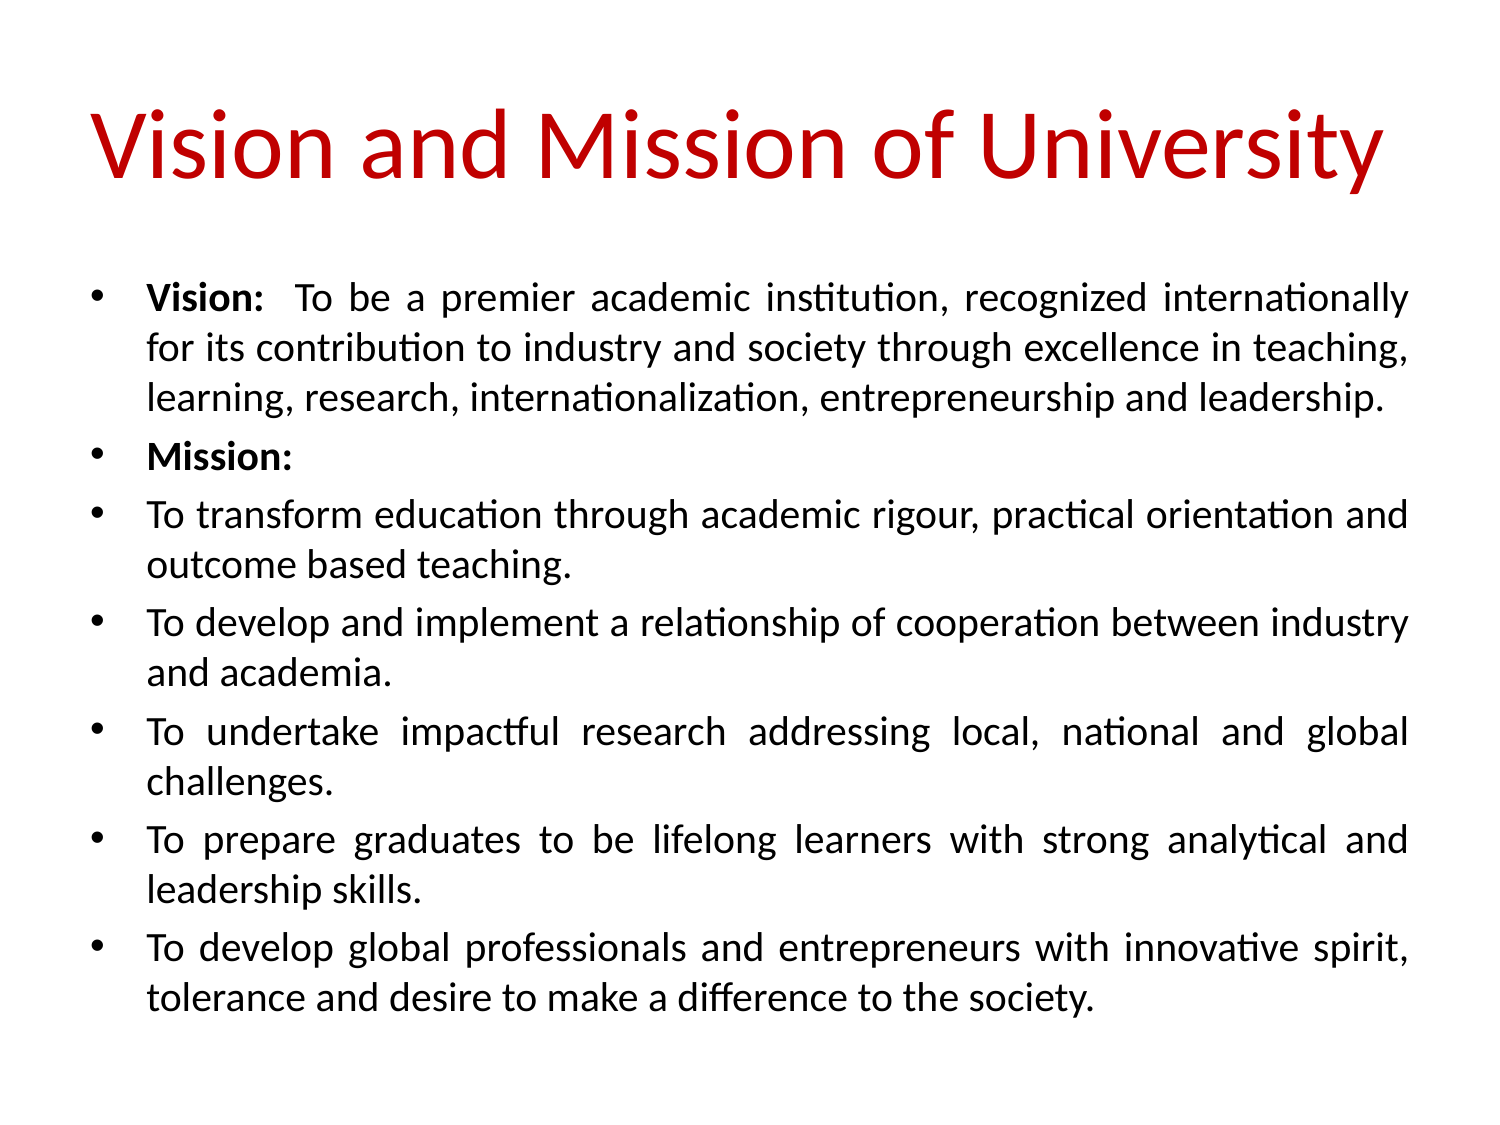

# Vision and Mission of University
Vision:  To be a premier academic institution, recognized internationally for its contribution to industry and society through excellence in teaching, learning, research, internationalization, entrepreneurship and leadership.
Mission:
To transform education through academic rigour, practical orientation and outcome based teaching.
To develop and implement a relationship of cooperation between industry and academia.
To undertake impactful research addressing local, national and global challenges.
To prepare graduates to be lifelong learners with strong analytical and leadership skills.
To develop global professionals and entrepreneurs with innovative spirit, tolerance and desire to make a difference to the society.